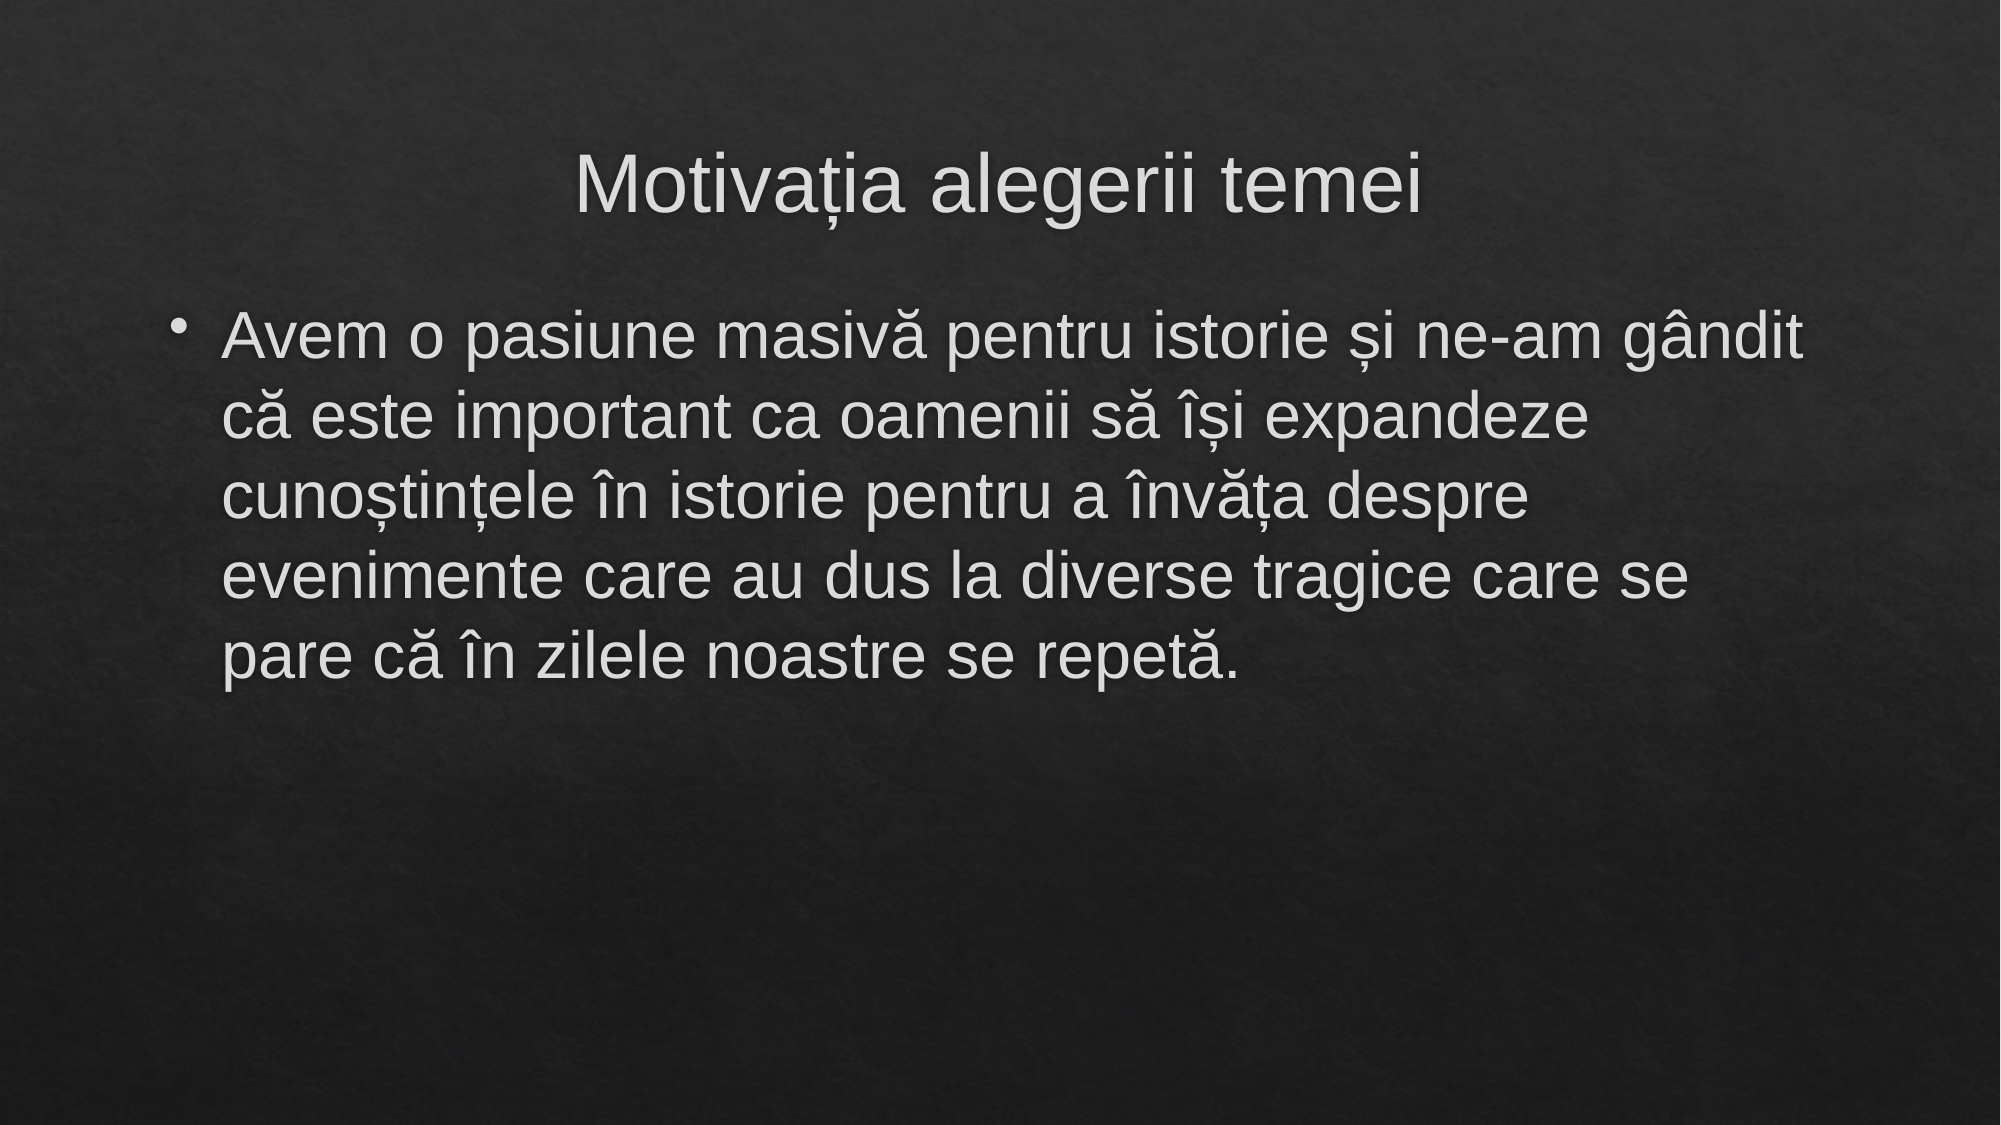

# Motivația alegerii temei
Avem o pasiune masivă pentru istorie și ne-am gândit că este important ca oamenii să își expandeze cunoștințele în istorie pentru a învăța despre evenimente care au dus la diverse tragice care se pare că în zilele noastre se repetă.